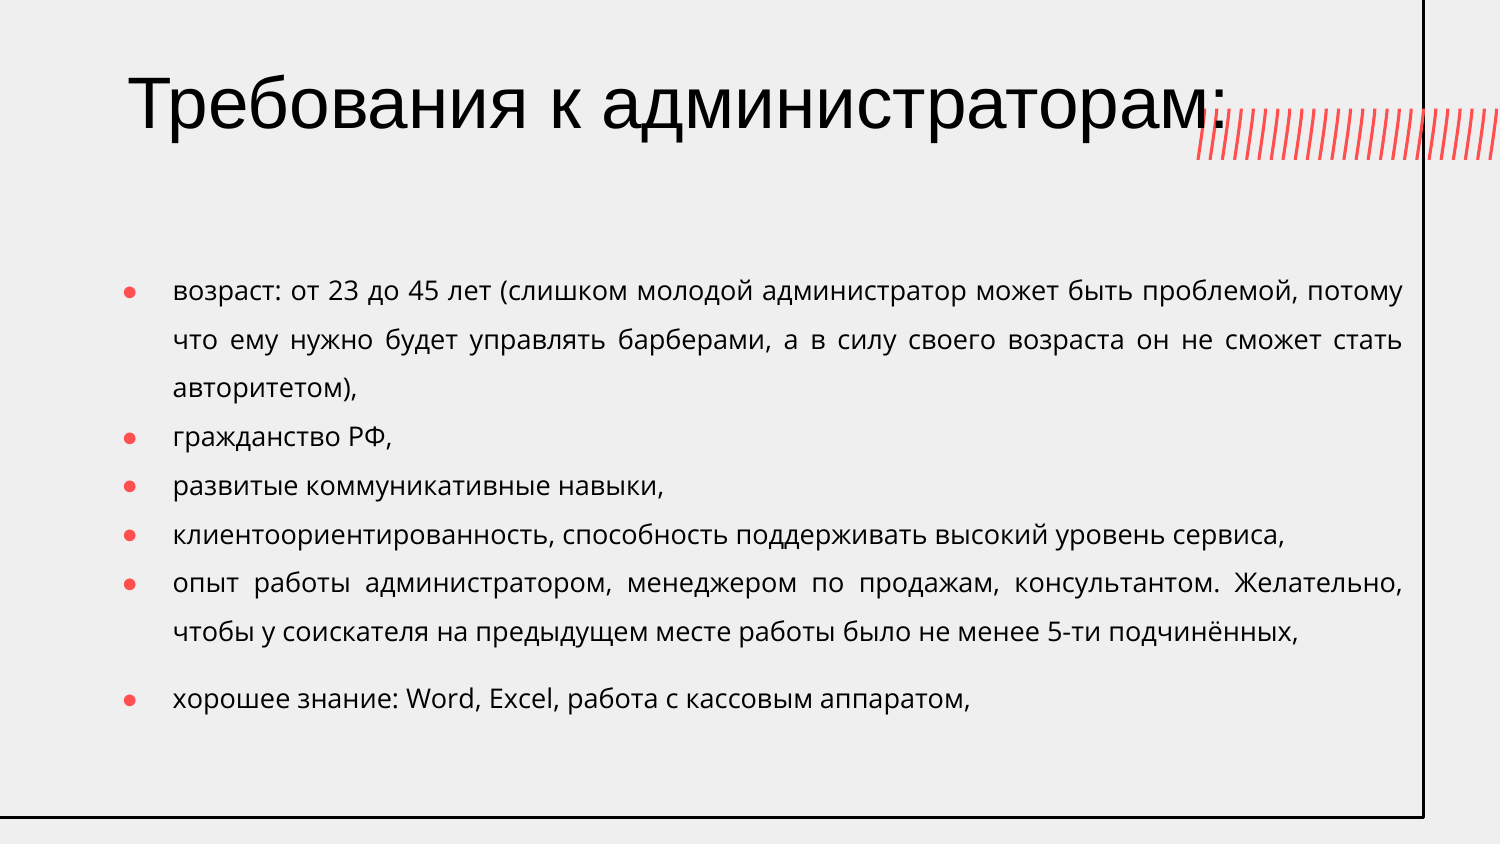

# Требования к администраторам:
возраст: от 23 до 45 лет (слишком молодой администратор может быть проблемой, потому что ему нужно будет управлять барберами, а в силу своего возраста он не сможет стать авторитетом),
гражданство РФ,
развитые коммуникативные навыки,
клиентоориентированность, способность поддерживать высокий уровень сервиса,
опыт работы администратором, менеджером по продажам, консультантом. Желательно, чтобы у соискателя на предыдущем месте работы было не менее 5-ти подчинённых,
хорошее знание: Word, Excel, работа с кассовым аппаратом,